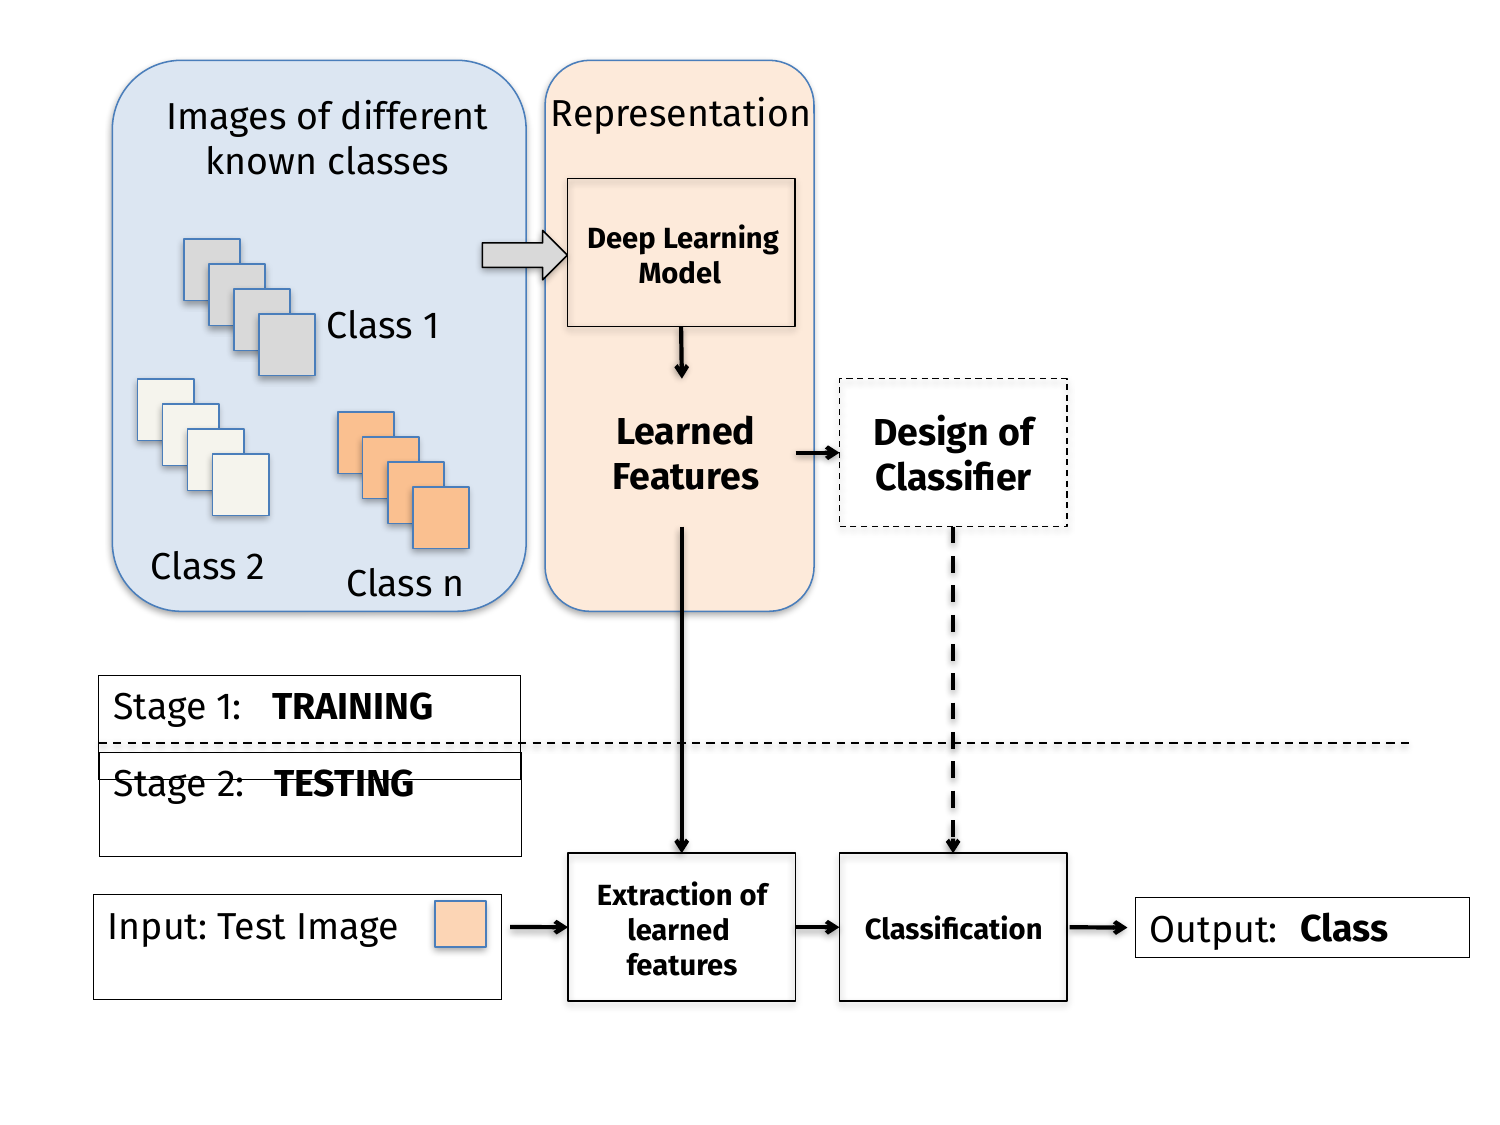

Representation
Images of different
known classes

 Deep Learning
Model

Class 1

Learned
Features
Design of
Classifier

Class 2
Class n
Stage 1:   TRAINING
Stage 2:   TESTING

 Extraction of
learned
features
Input: Test Image
Class
Output:

Classification